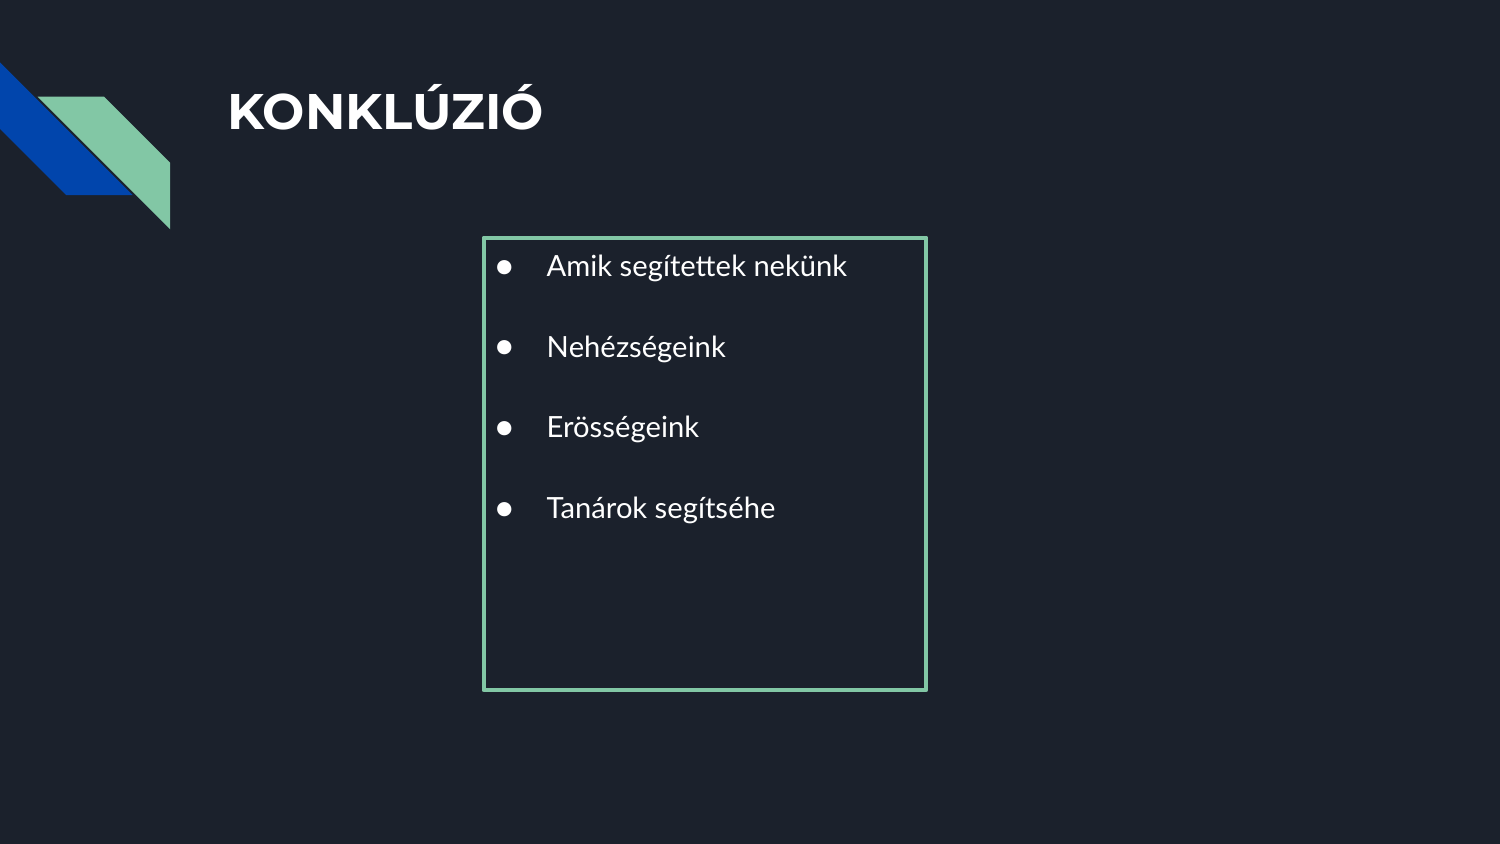

# KONKLÚZIÓ
Amik segítettek nekünk

Nehézségeink

Erösségeink

Tanárok segítséhe